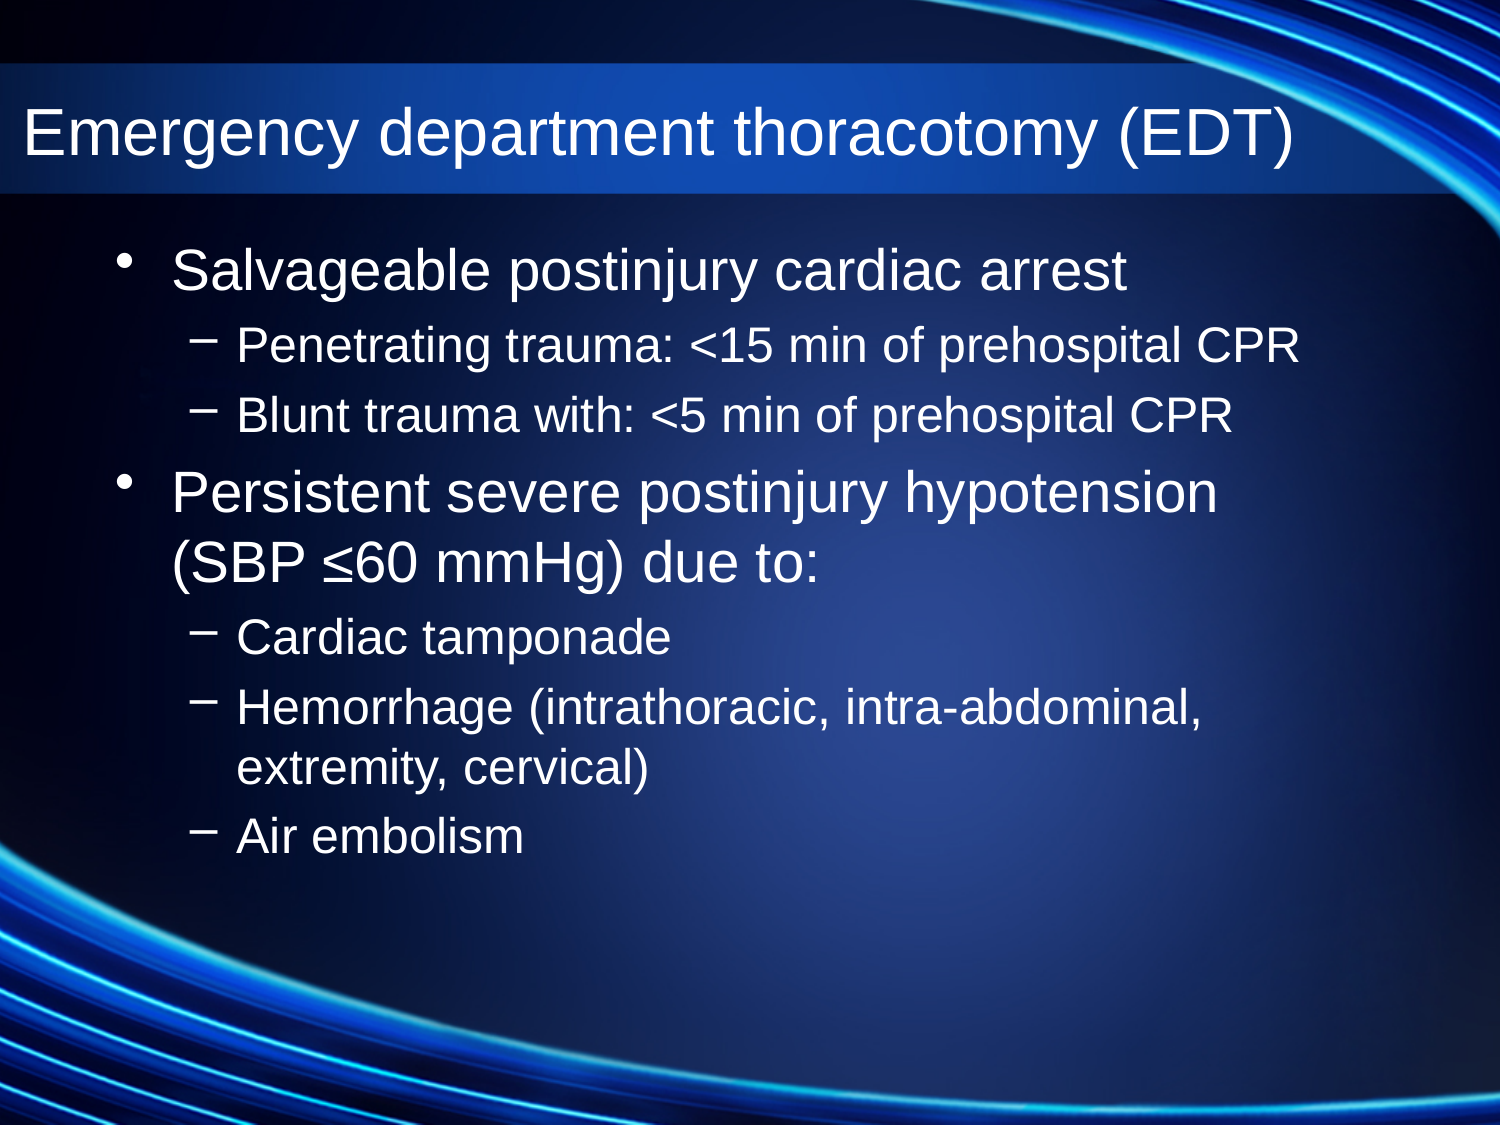

# Emergency department thoracotomy (EDT)
Salvageable postinjury cardiac arrest
Penetrating trauma: <15 min of prehospital CPR
Blunt trauma with: <5 min of prehospital CPR
Persistent severe postinjury hypotension (SBP ≤60 mmHg) due to:
Cardiac tamponade
Hemorrhage (intrathoracic, intra-abdominal, extremity, cervical)
Air embolism